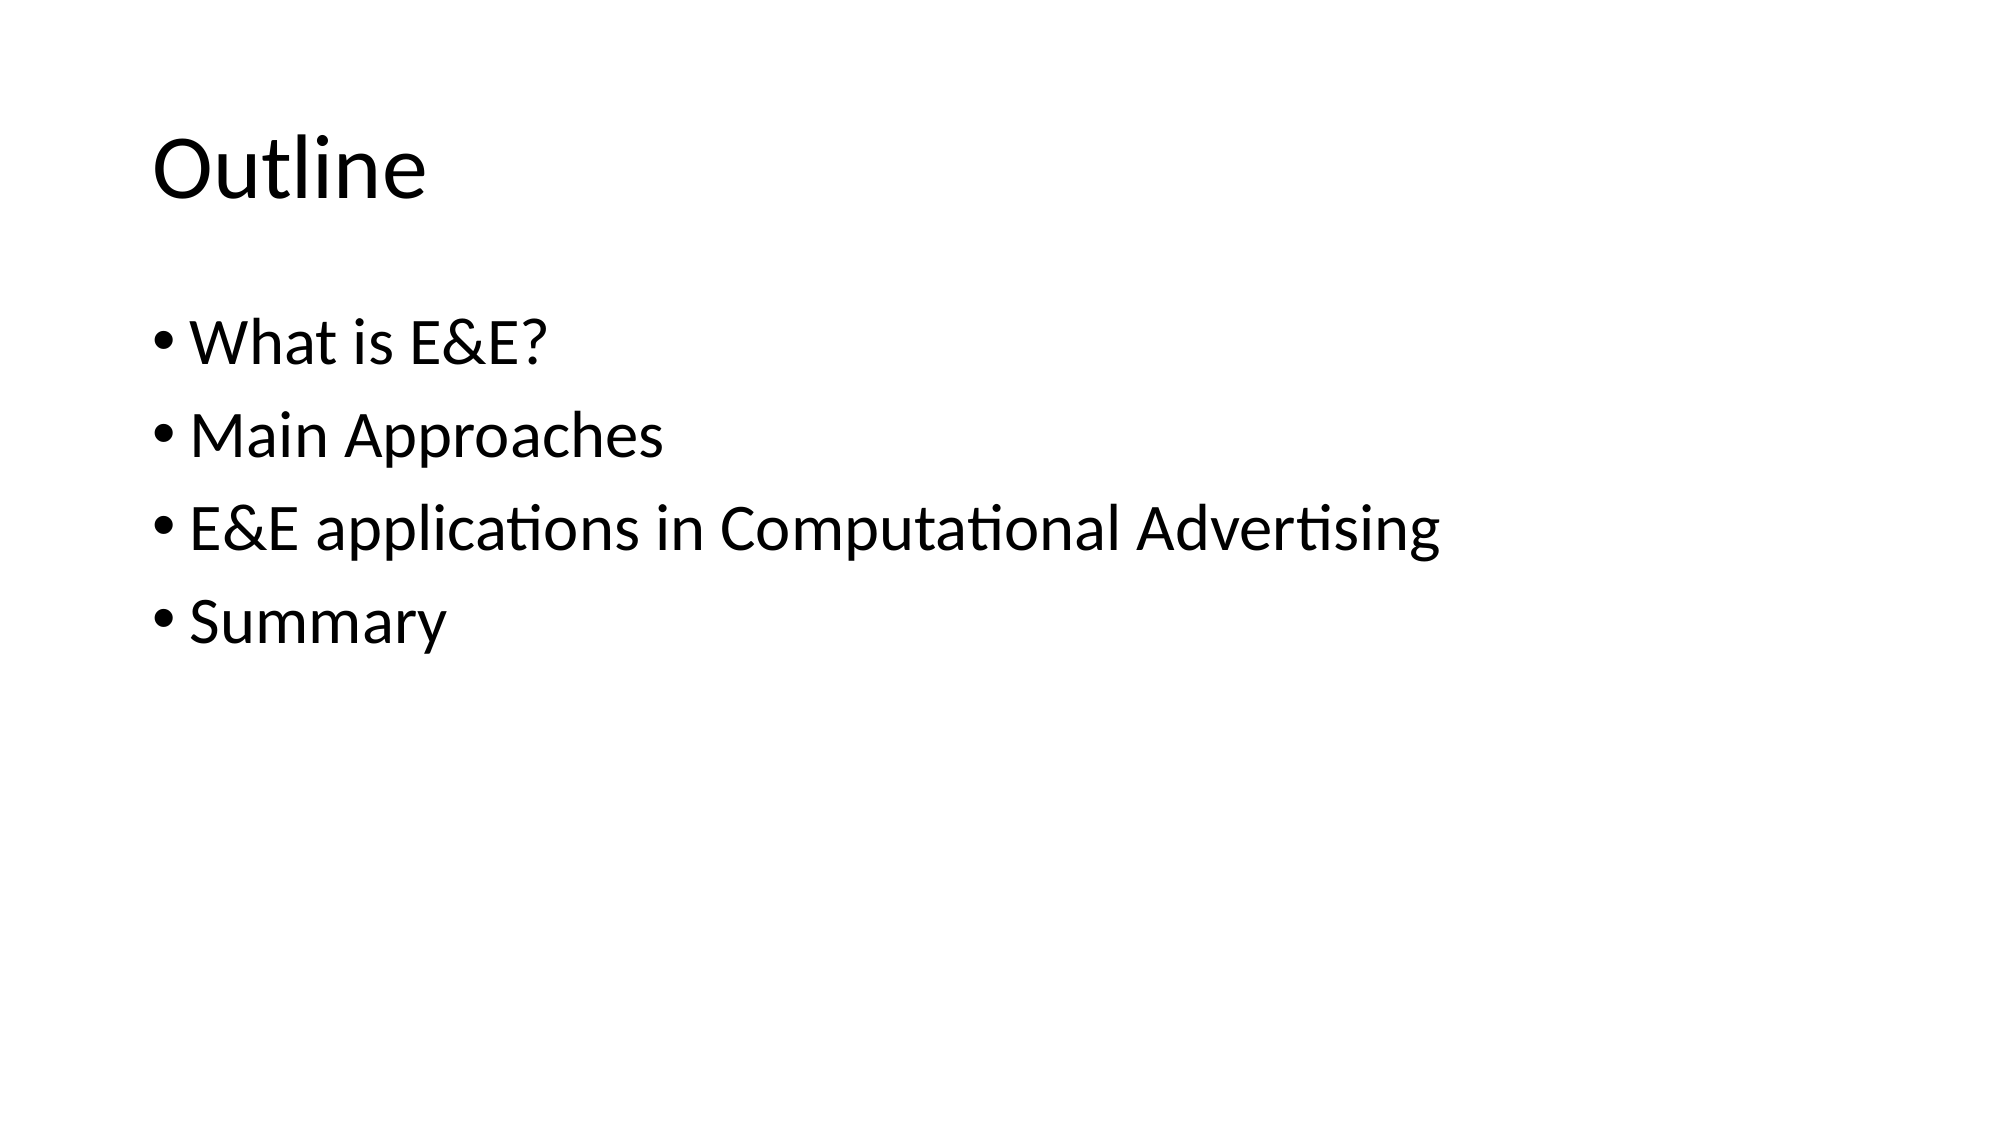

# Outline
What is E&E?
Main Approaches
E&E applications in Computational Advertising
Summary